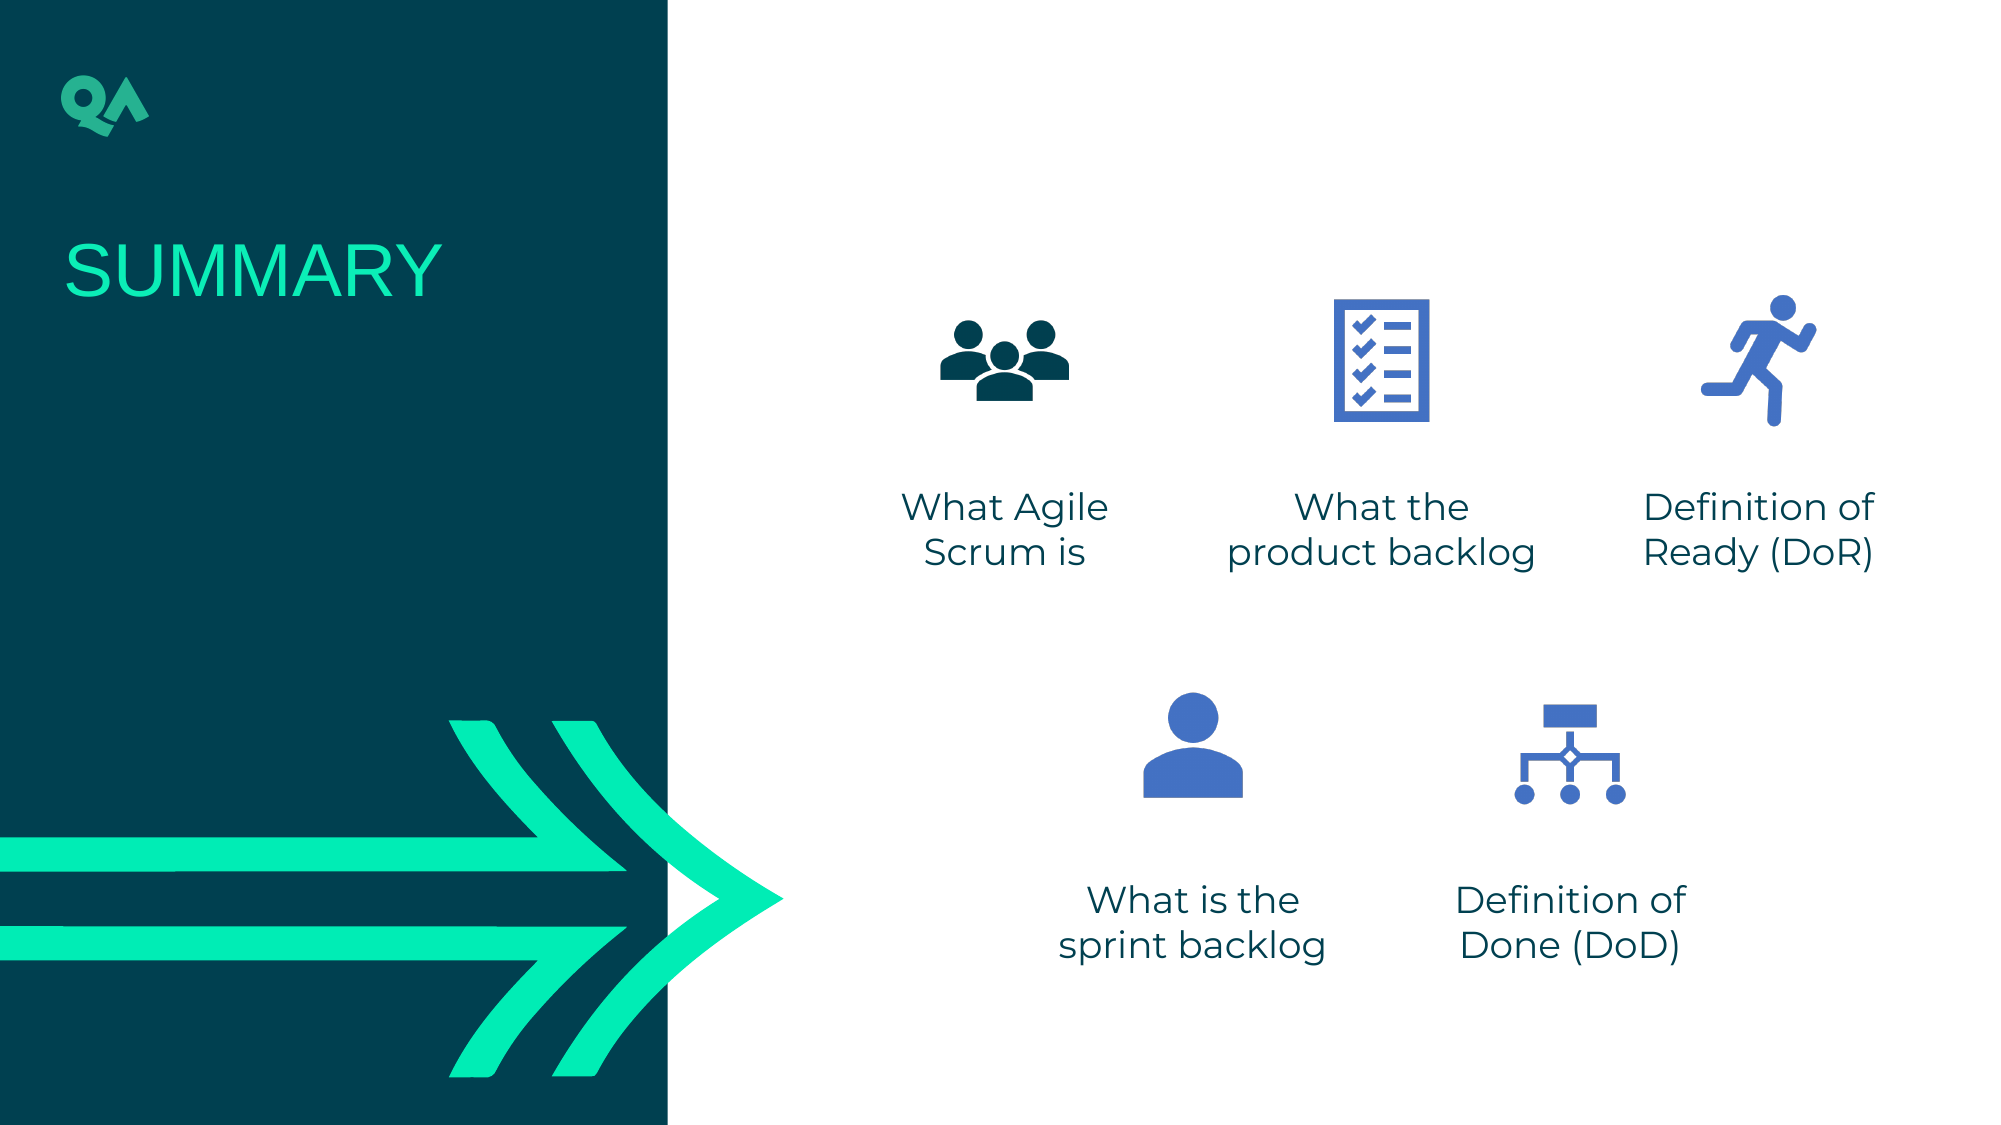

Summary
What Agile Scrum is
What the product backlog
Definition of Ready (DoR)
What is the sprint backlog
Definition of Done (DoD)